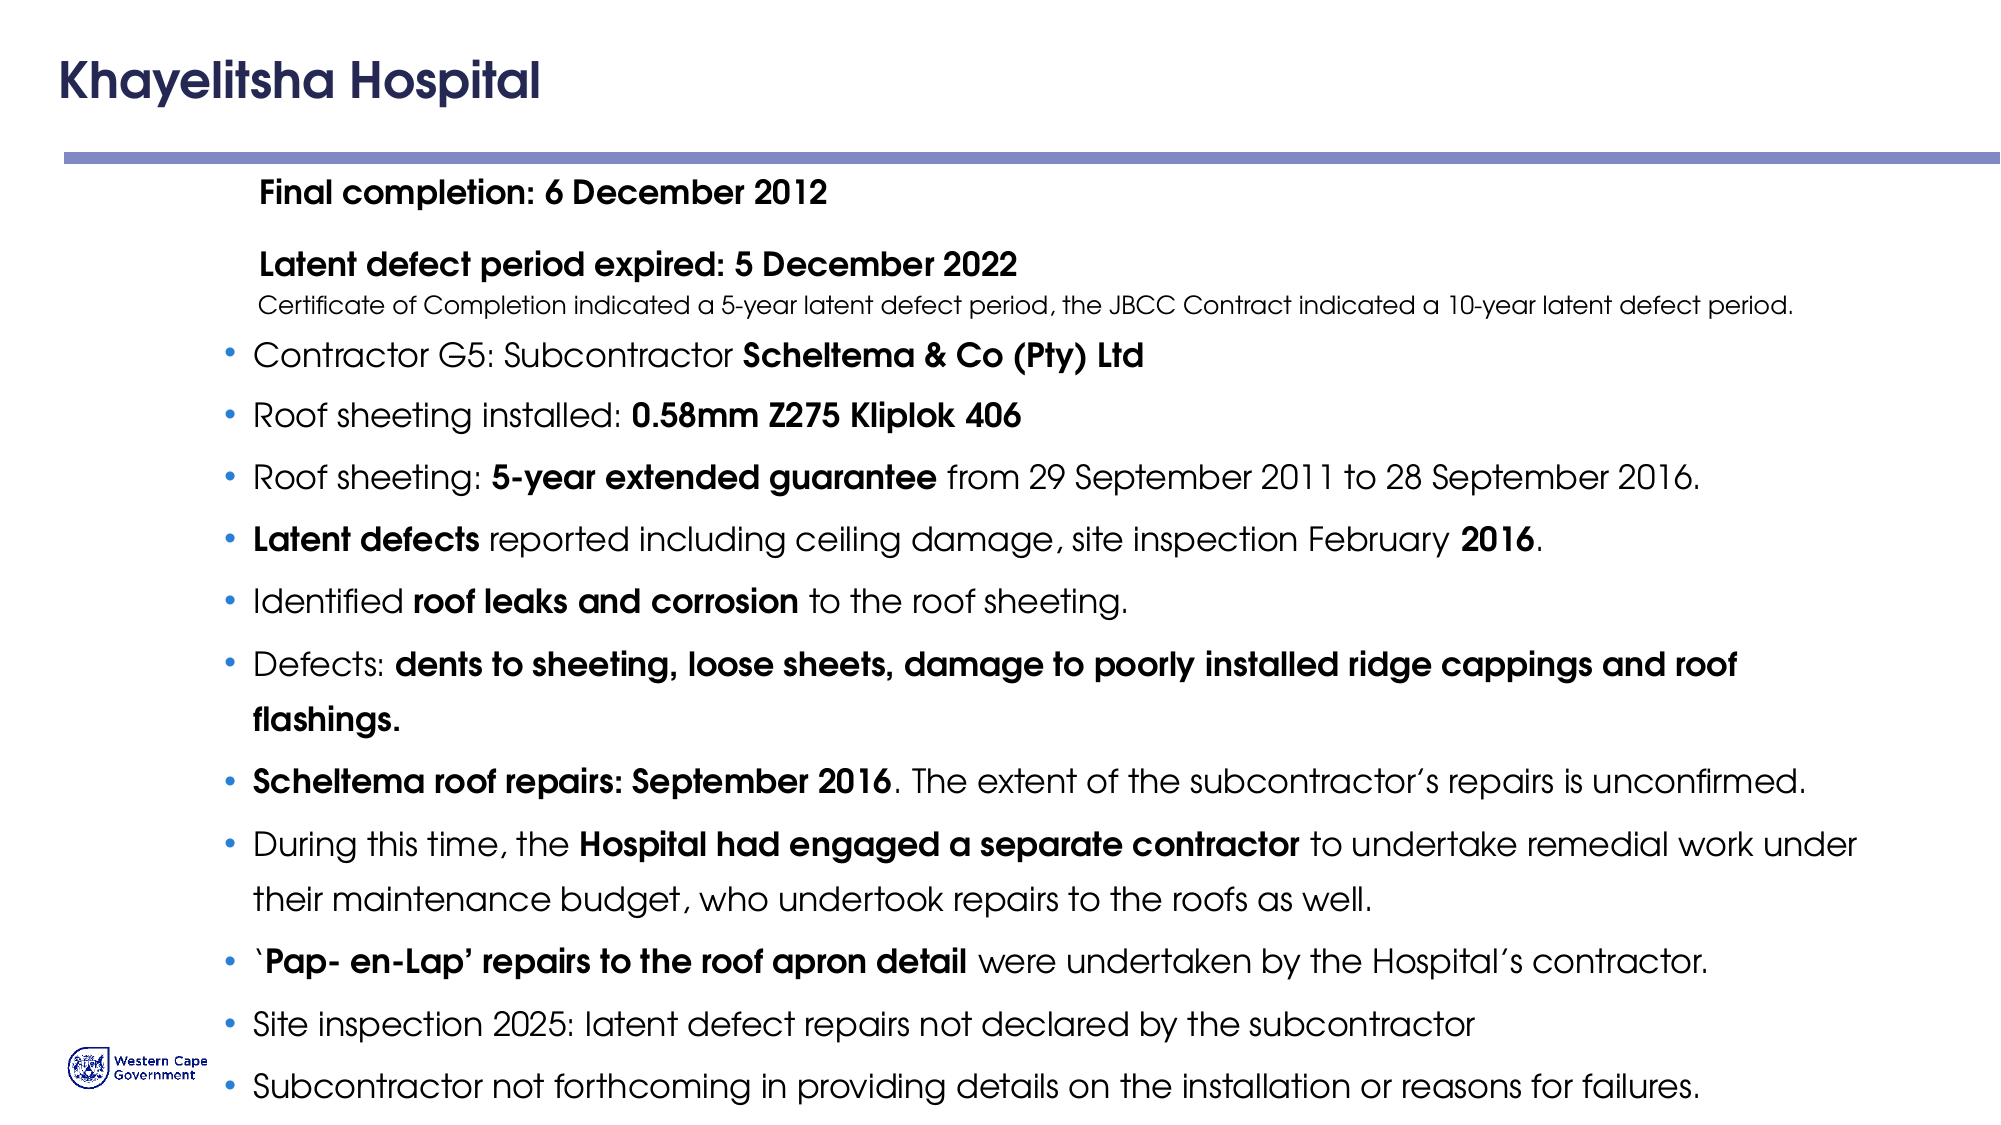

# Khayelitsha Hospital
       Final completion: 6 December 2012

       Latent defect period expired: 5 December 2022
         Certificate of Completion indicated a 5-year latent defect period, the JBCC Contract indicated a 10-year latent defect period.

Contractor G5: Subcontractor Scheltema & Co (Pty) Ltd
Roof sheeting installed: 0.58mm Z275 Kliplok 406
Roof sheeting: 5-year extended guarantee from 29 September 2011 to 28 September 2016.
Latent defects reported including ceiling damage, site inspection February 2016.
Identified roof leaks and corrosion to the roof sheeting.
Defects: dents to sheeting, loose sheets, damage to poorly installed ridge cappings and roof flashings.
Scheltema roof repairs: September 2016. The extent of the subcontractor’s repairs is unconfirmed.
During this time, the Hospital had engaged a separate contractor to undertake remedial work under their maintenance budget, who undertook repairs to the roofs as well.
‘Pap- en-Lap’ repairs to the roof apron detail were undertaken by the Hospital’s contractor.
Site inspection 2025: latent defect repairs not declared by the subcontractor
Subcontractor not forthcoming in providing details on the installation or reasons for failures.